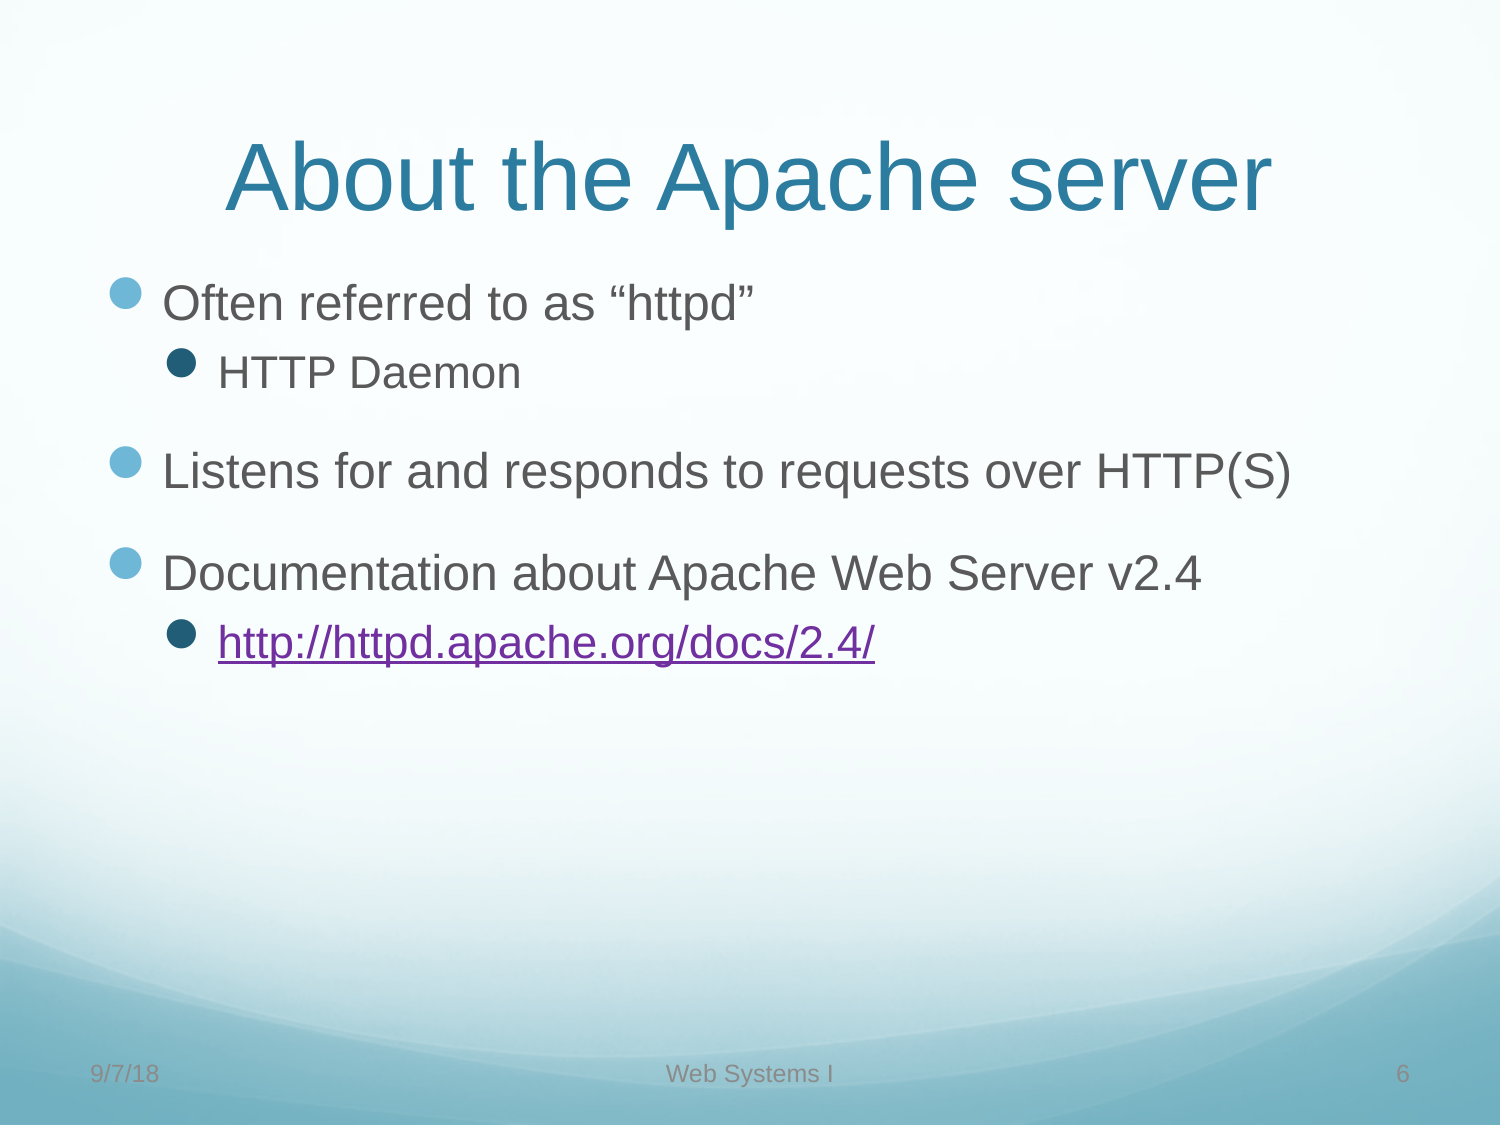

# About the Apache server
Often referred to as “httpd”
HTTP Daemon
Listens for and responds to requests over HTTP(S)
Documentation about Apache Web Server v2.4
http://httpd.apache.org/docs/2.4/

9/7/18
Web Systems I
6